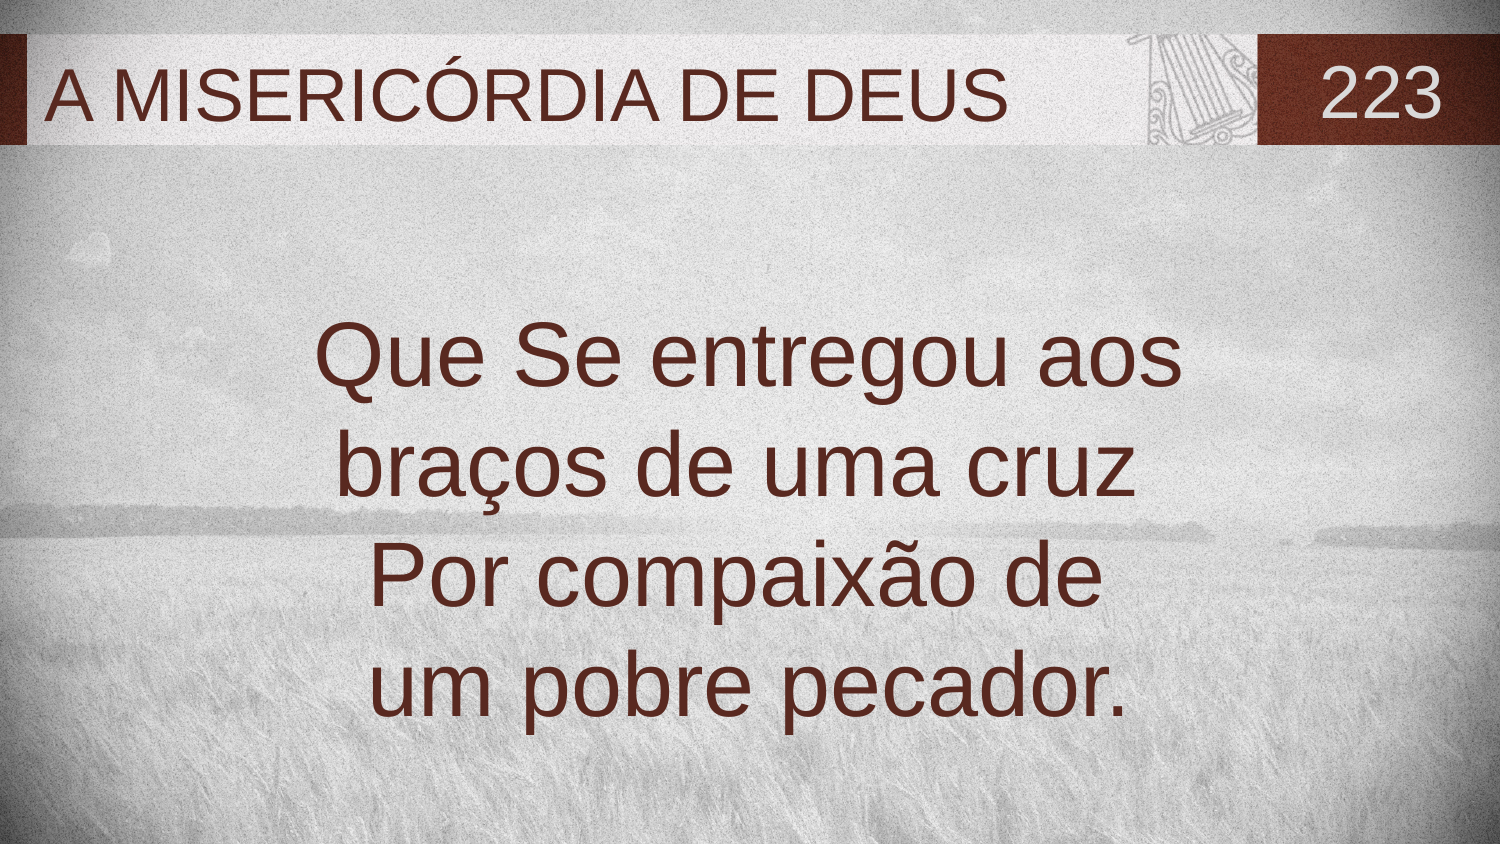

# A MISERICÓRDIA DE DEUS
223
Que Se entregou aos
braços de uma cruz
Por compaixão de
um pobre pecador.